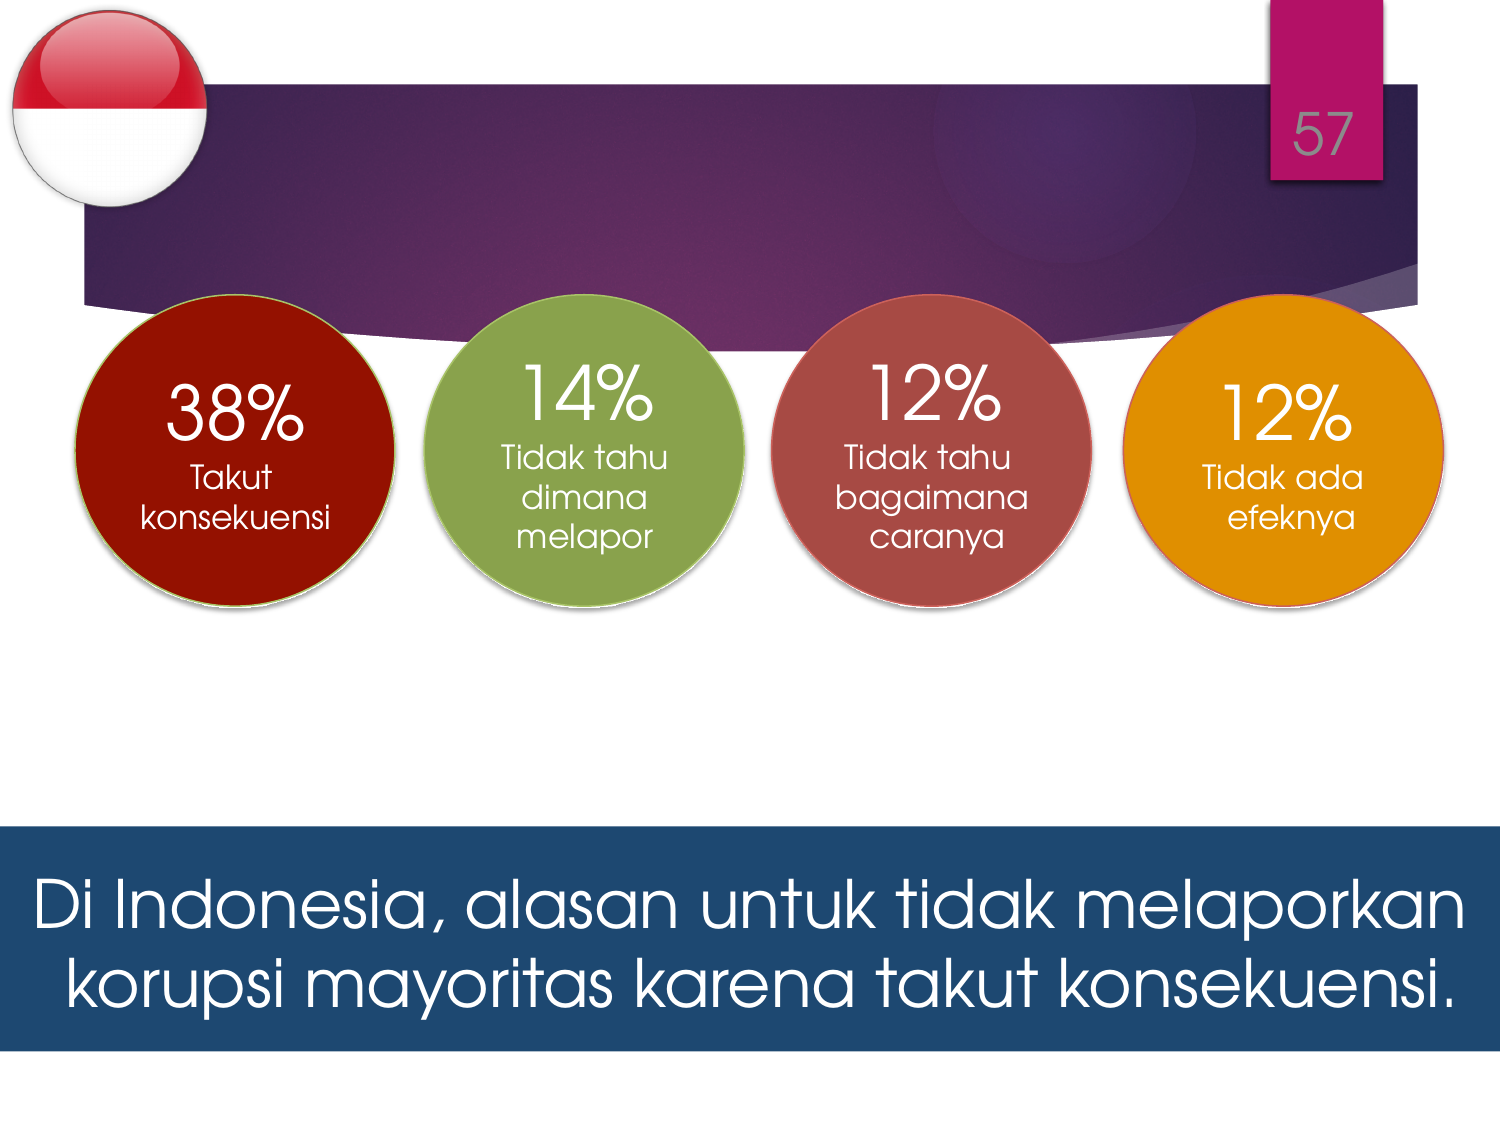

57

14%
Tidak tahu  dimana  melapor
12%
Tidak tahu  bagaimana  caranya
38%
Takut  konsekuensi
12%
Tidak ada  efeknya

Di Indonesia, alasan untuk tidak melaporkan  korupsi mayoritas karena takut konsekuensi.